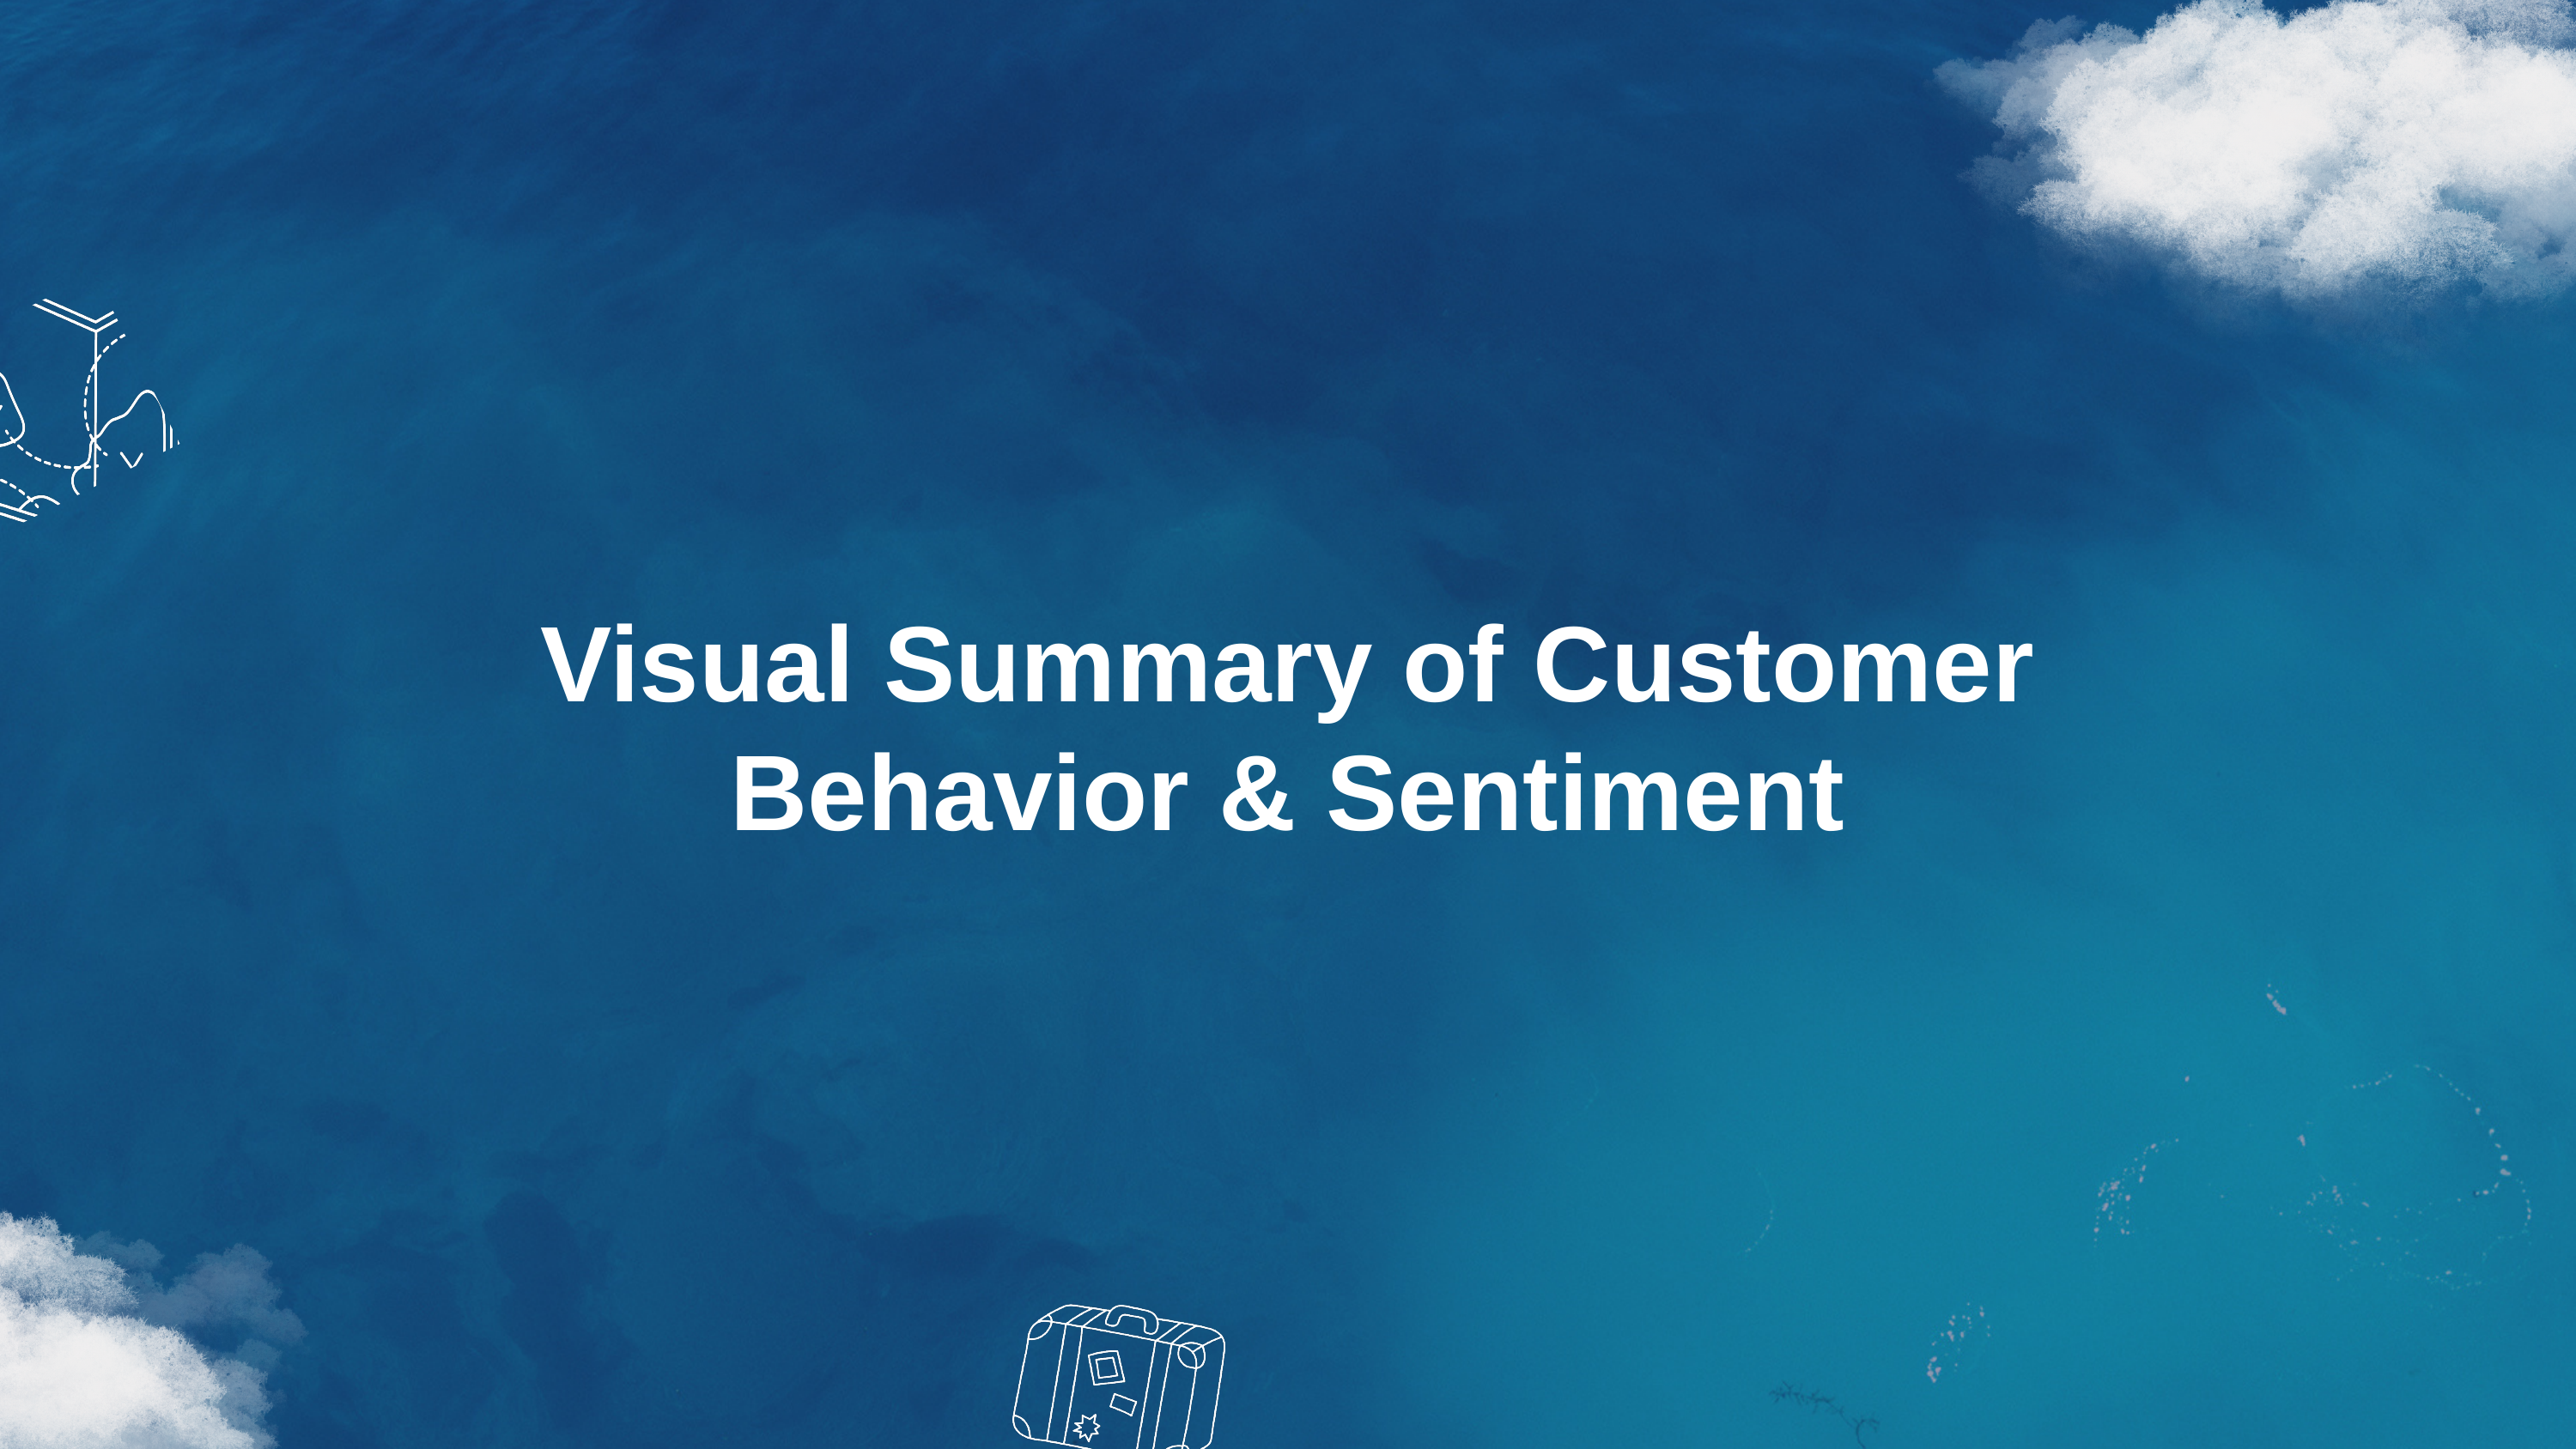

Visual Summary of Customer Behavior & Sentiment